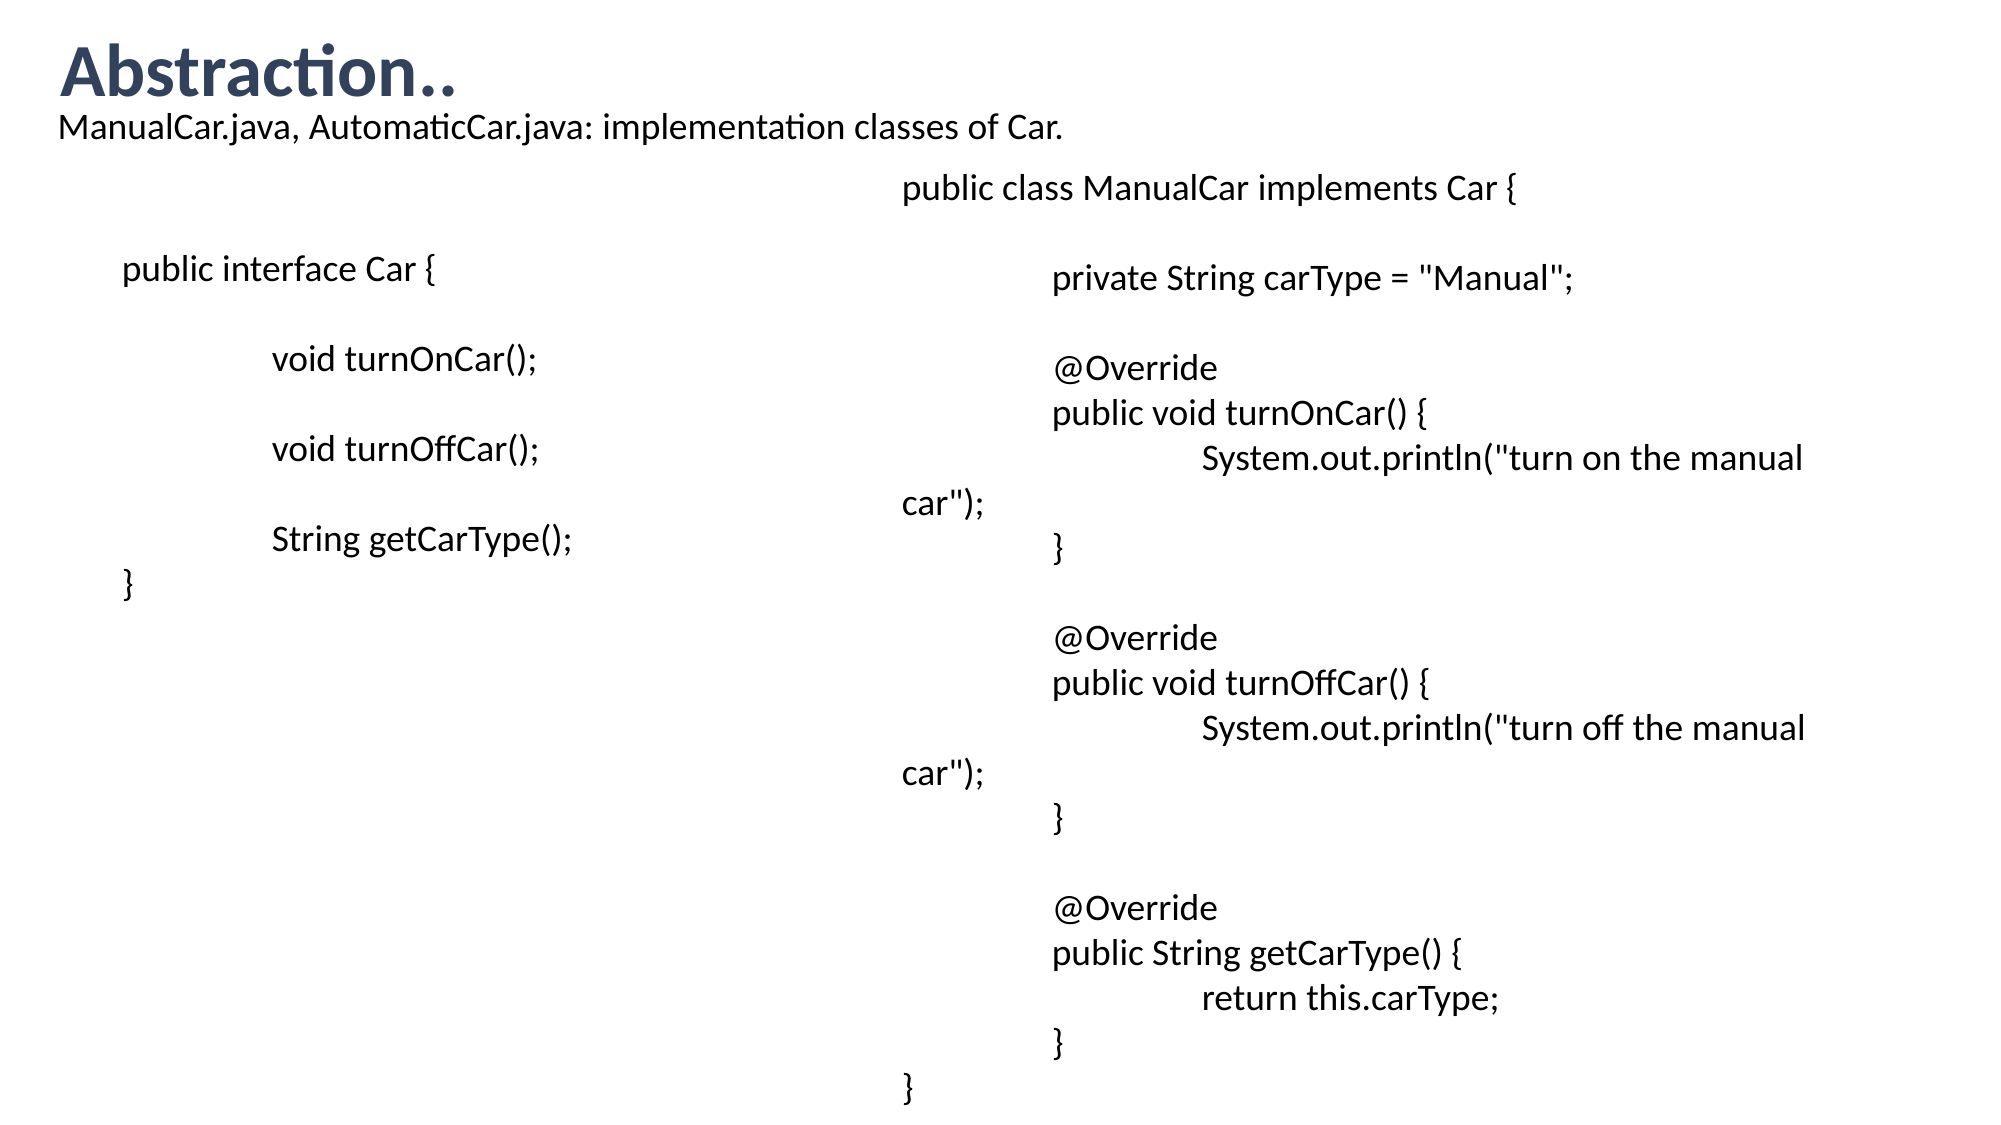

Abstraction..
ManualCar.java, AutomaticCar.java: implementation classes of Car.
public class ManualCar implements Car {

	private String carType = "Manual";

	@Override
	public void turnOnCar() {
		System.out.println("turn on the manual car");
	}

	@Override
	public void turnOffCar() {
		System.out.println("turn off the manual car");
	}

	@Override
	public String getCarType() {
		return this.carType;
	}
}
public interface Car {

	void turnOnCar();

	void turnOffCar();

	String getCarType();
}